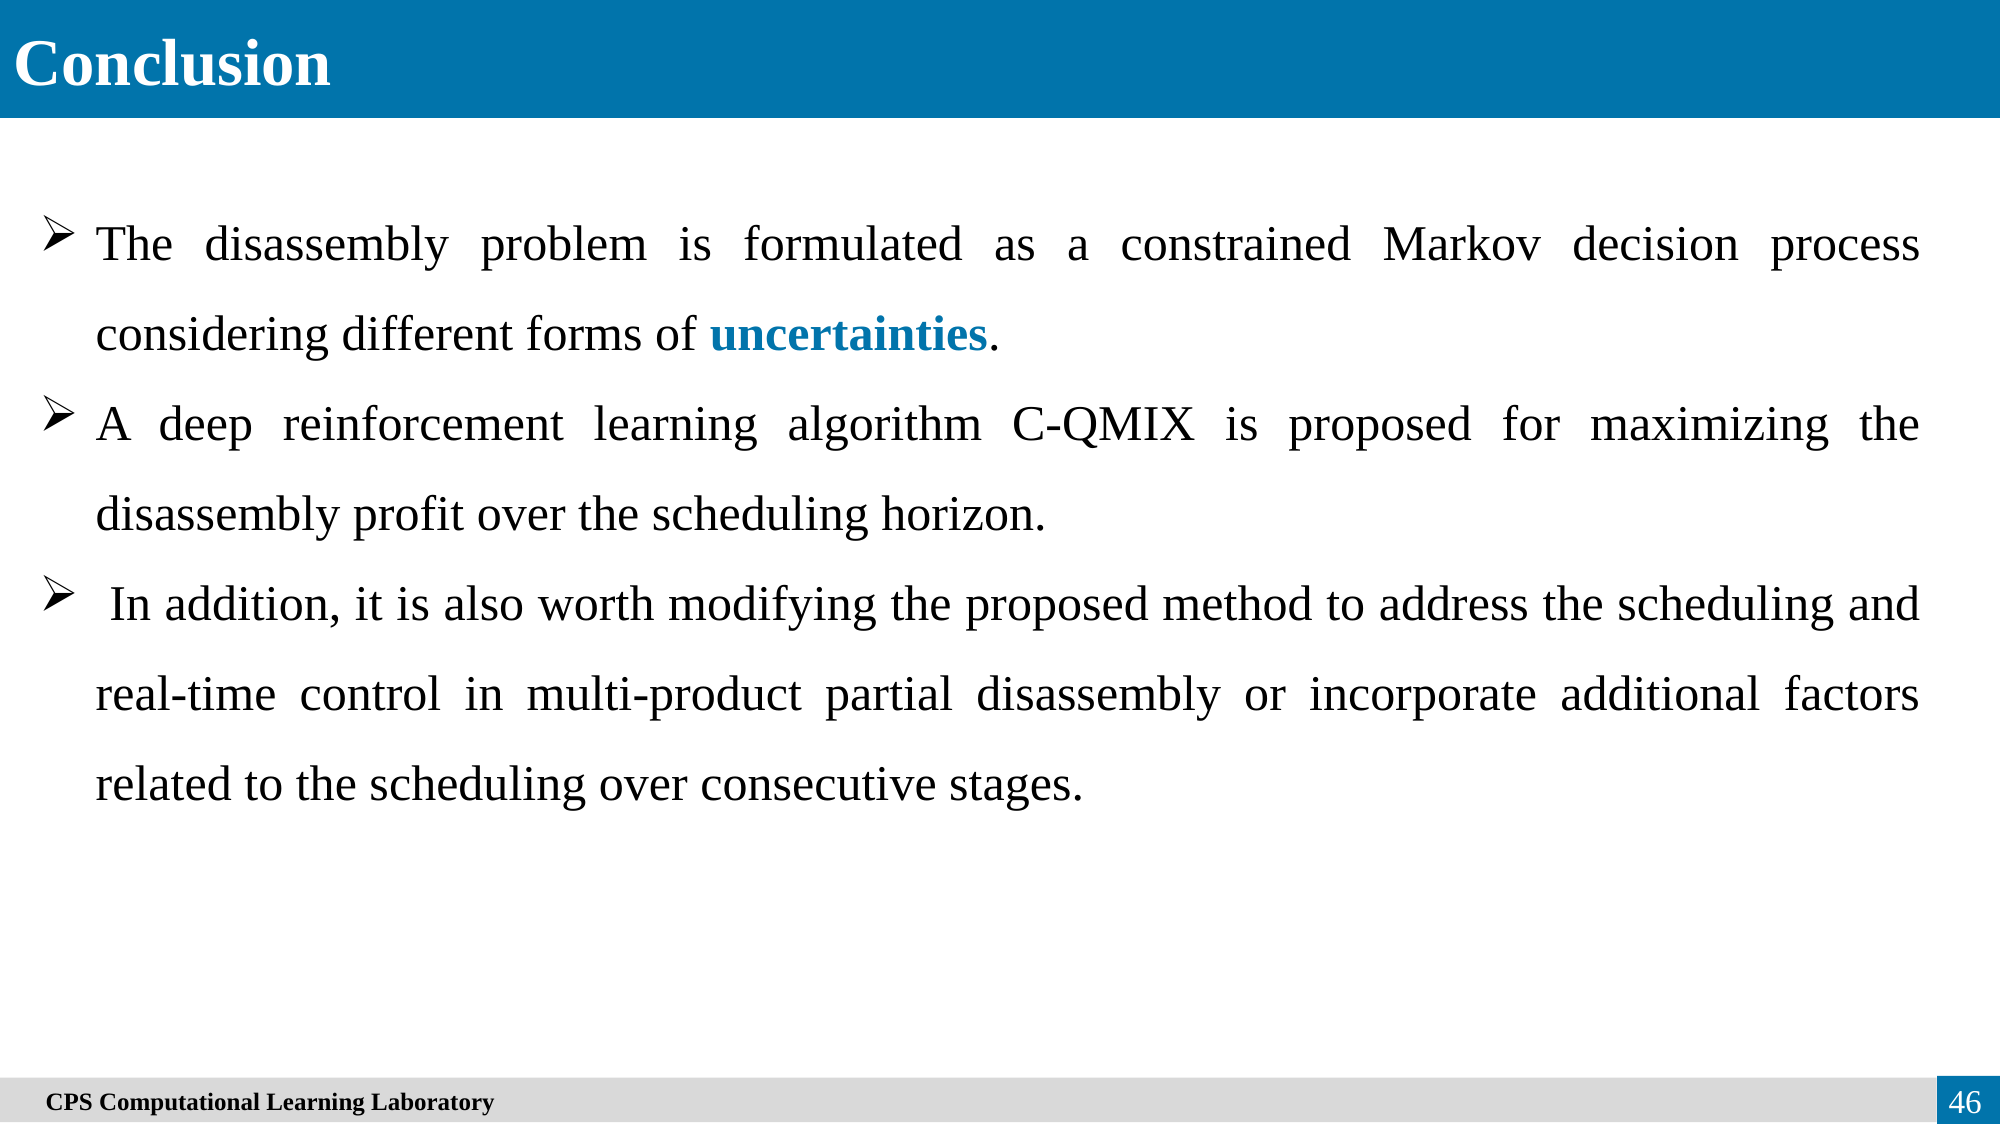

Conclusion
The disassembly problem is formulated as a constrained Markov decision process considering different forms of uncertainties.
A deep reinforcement learning algorithm C-QMIX is proposed for maximizing the disassembly profit over the scheduling horizon.
 In addition, it is also worth modifying the proposed method to address the scheduling and real-time control in multi-product partial disassembly or incorporate additional factors related to the scheduling over consecutive stages.
46
　CPS Computational Learning Laboratory